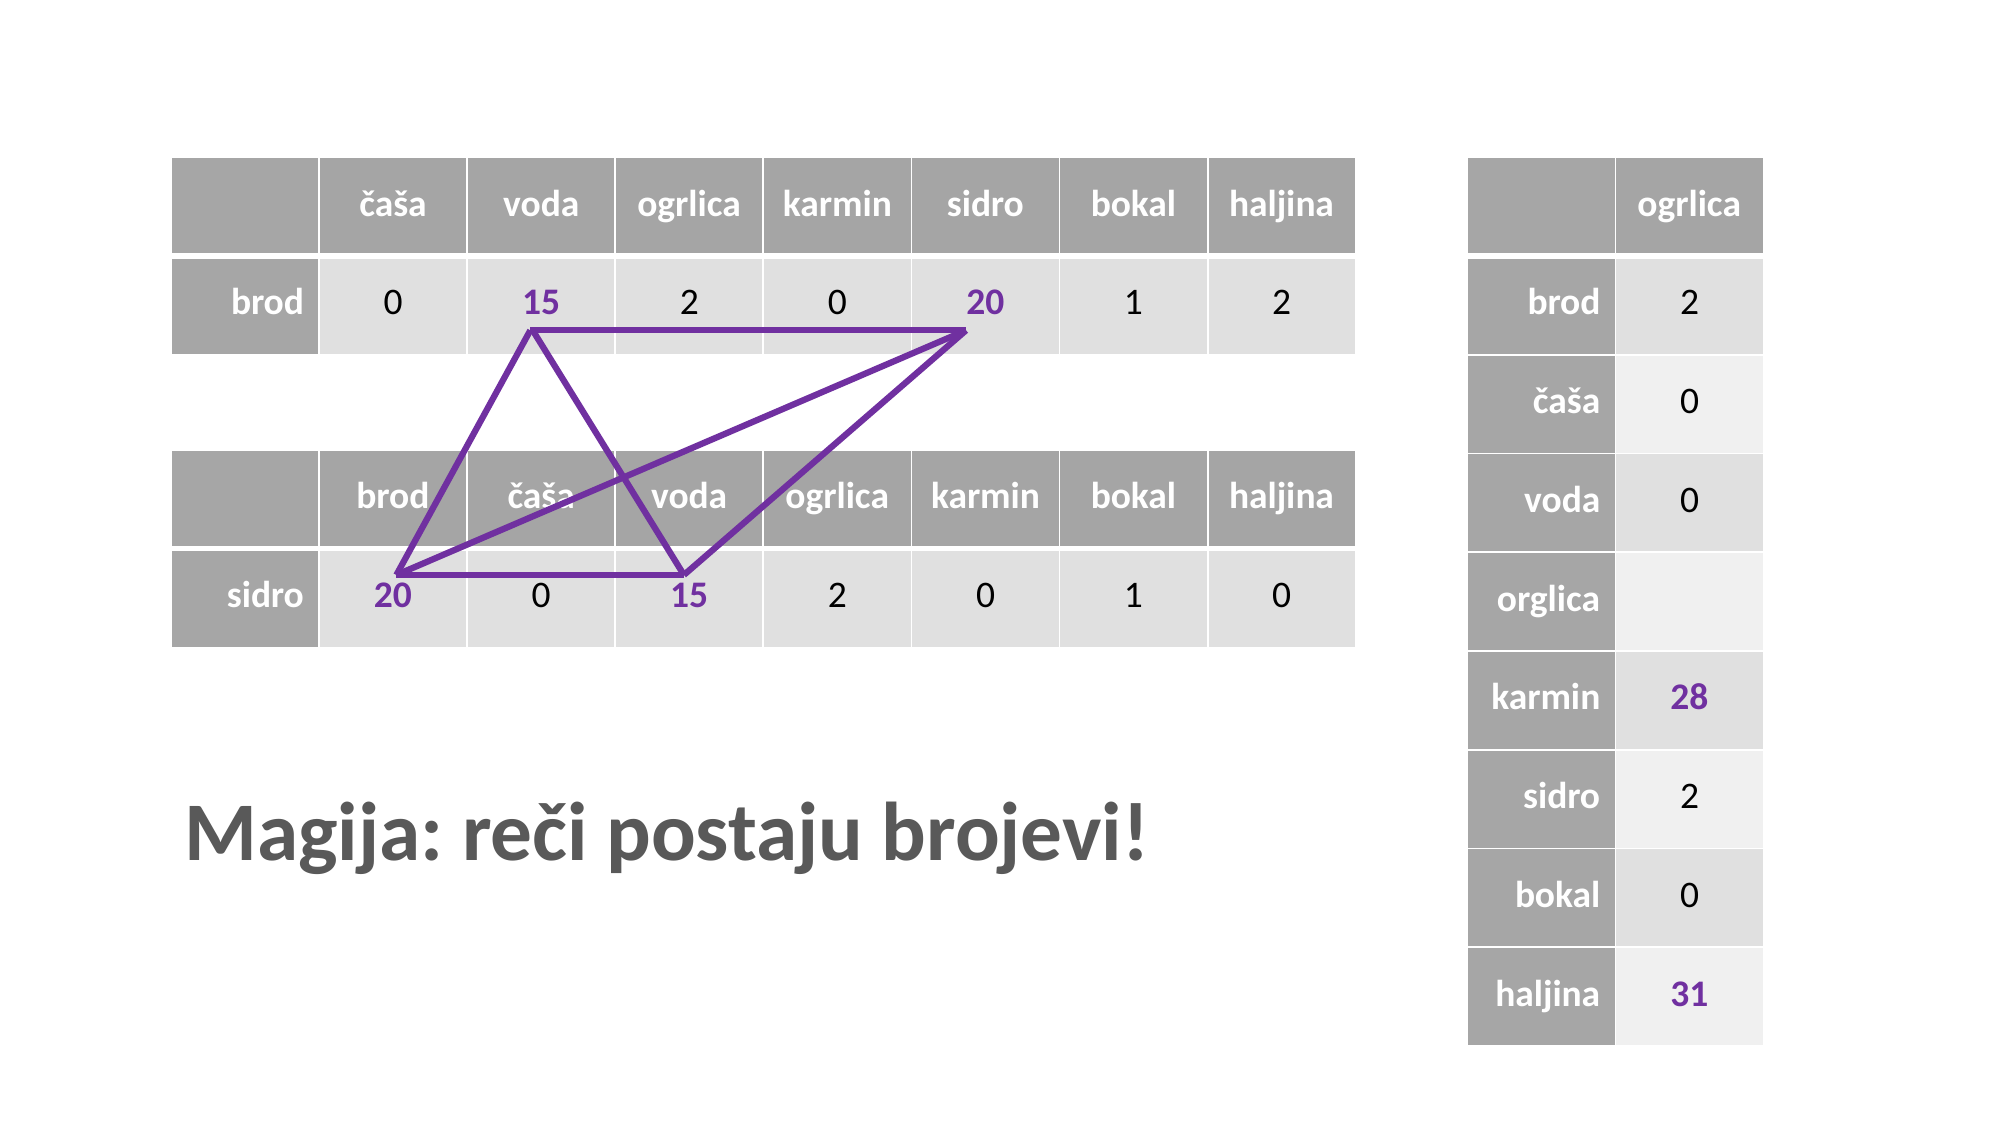

|  | čaša | voda | ogrlica | karmin | sidro | bokal | haljina |
| --- | --- | --- | --- | --- | --- | --- | --- |
| brod | 0 | 15 | 2 | 0 | 20 | 1 | 2 |
|  | ogrlica |
| --- | --- |
| brod | 2 |
| čaša | 0 |
| voda | 0 |
| orglica |  |
| karmin | 28 |
| sidro | 2 |
| bokal | 0 |
| haljina | 31 |
|  | brod | čaša | voda | ogrlica | karmin | bokal | haljina |
| --- | --- | --- | --- | --- | --- | --- | --- |
| sidro | 20 | 0 | 15 | 2 | 0 | 1 | 0 |
Magija: reči postaju brojevi!